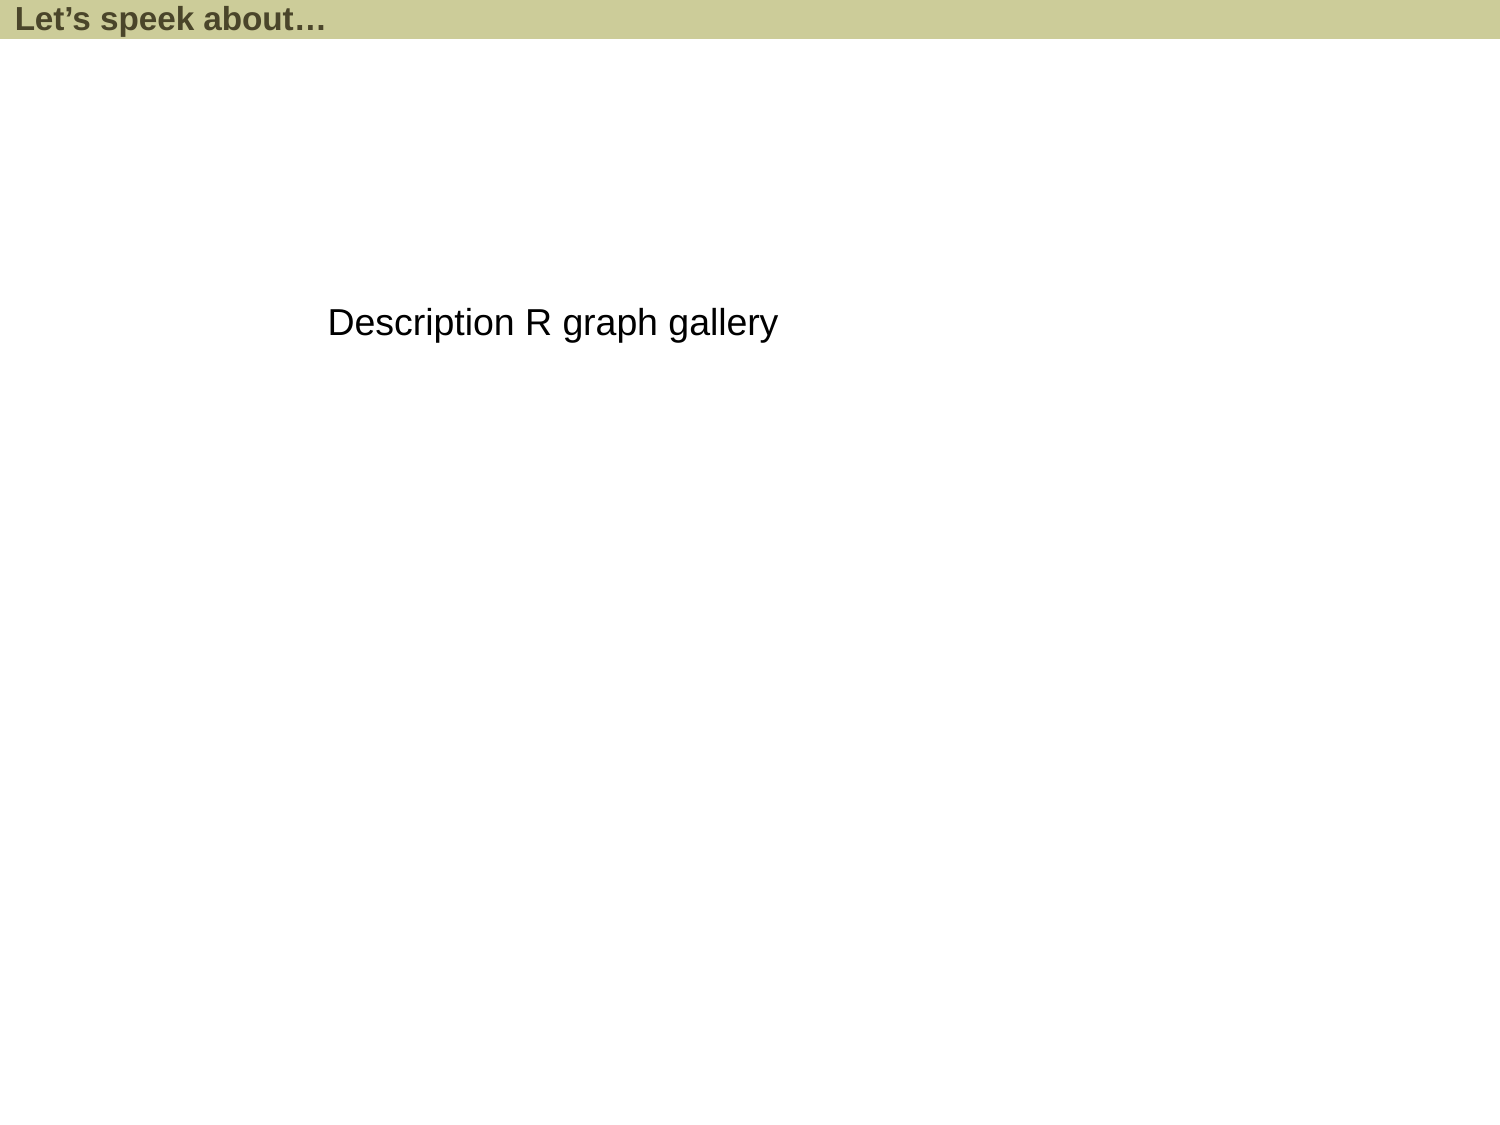

Let’s speek about…
Description R graph gallery